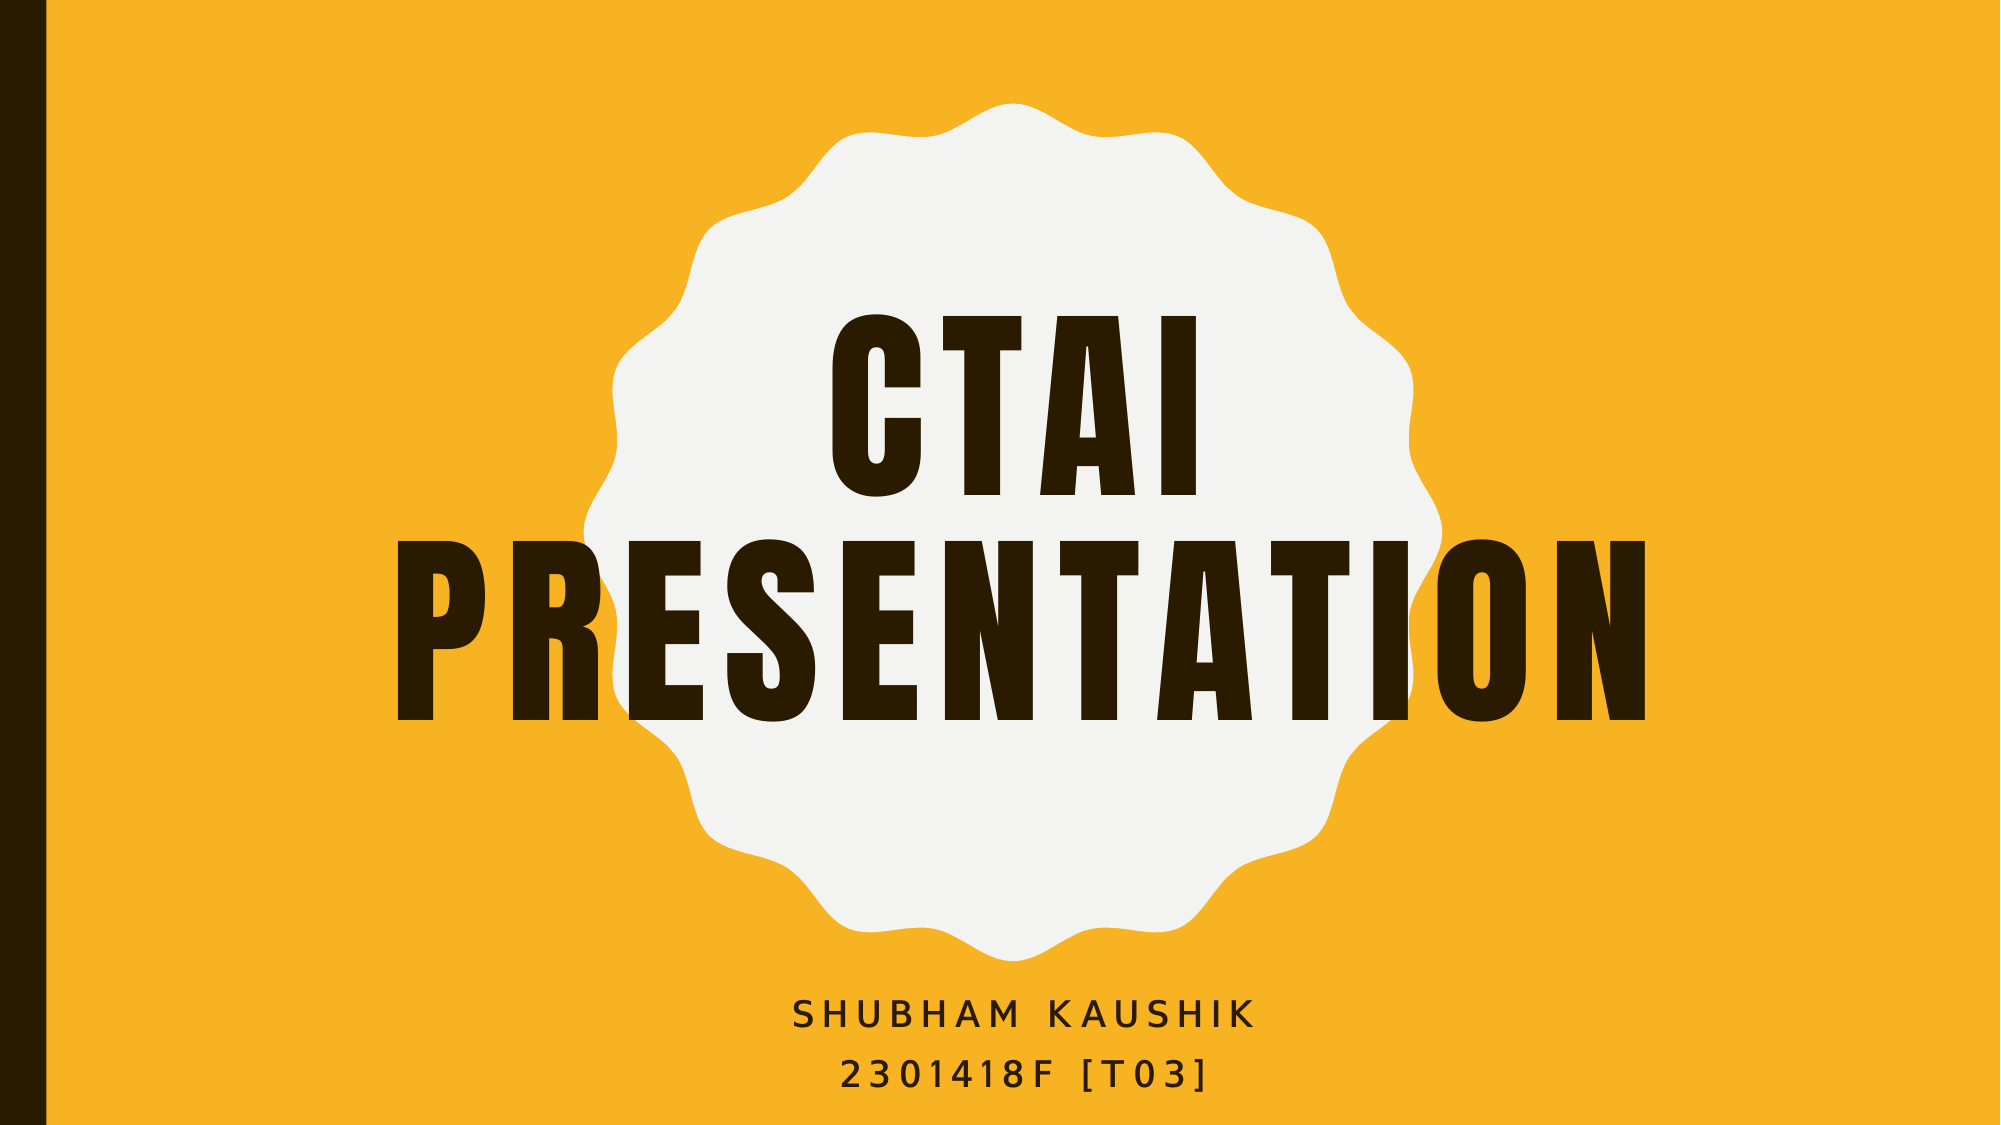

# CTAI PRESENTATION
Shubham Kaushik
2301418F [T03]